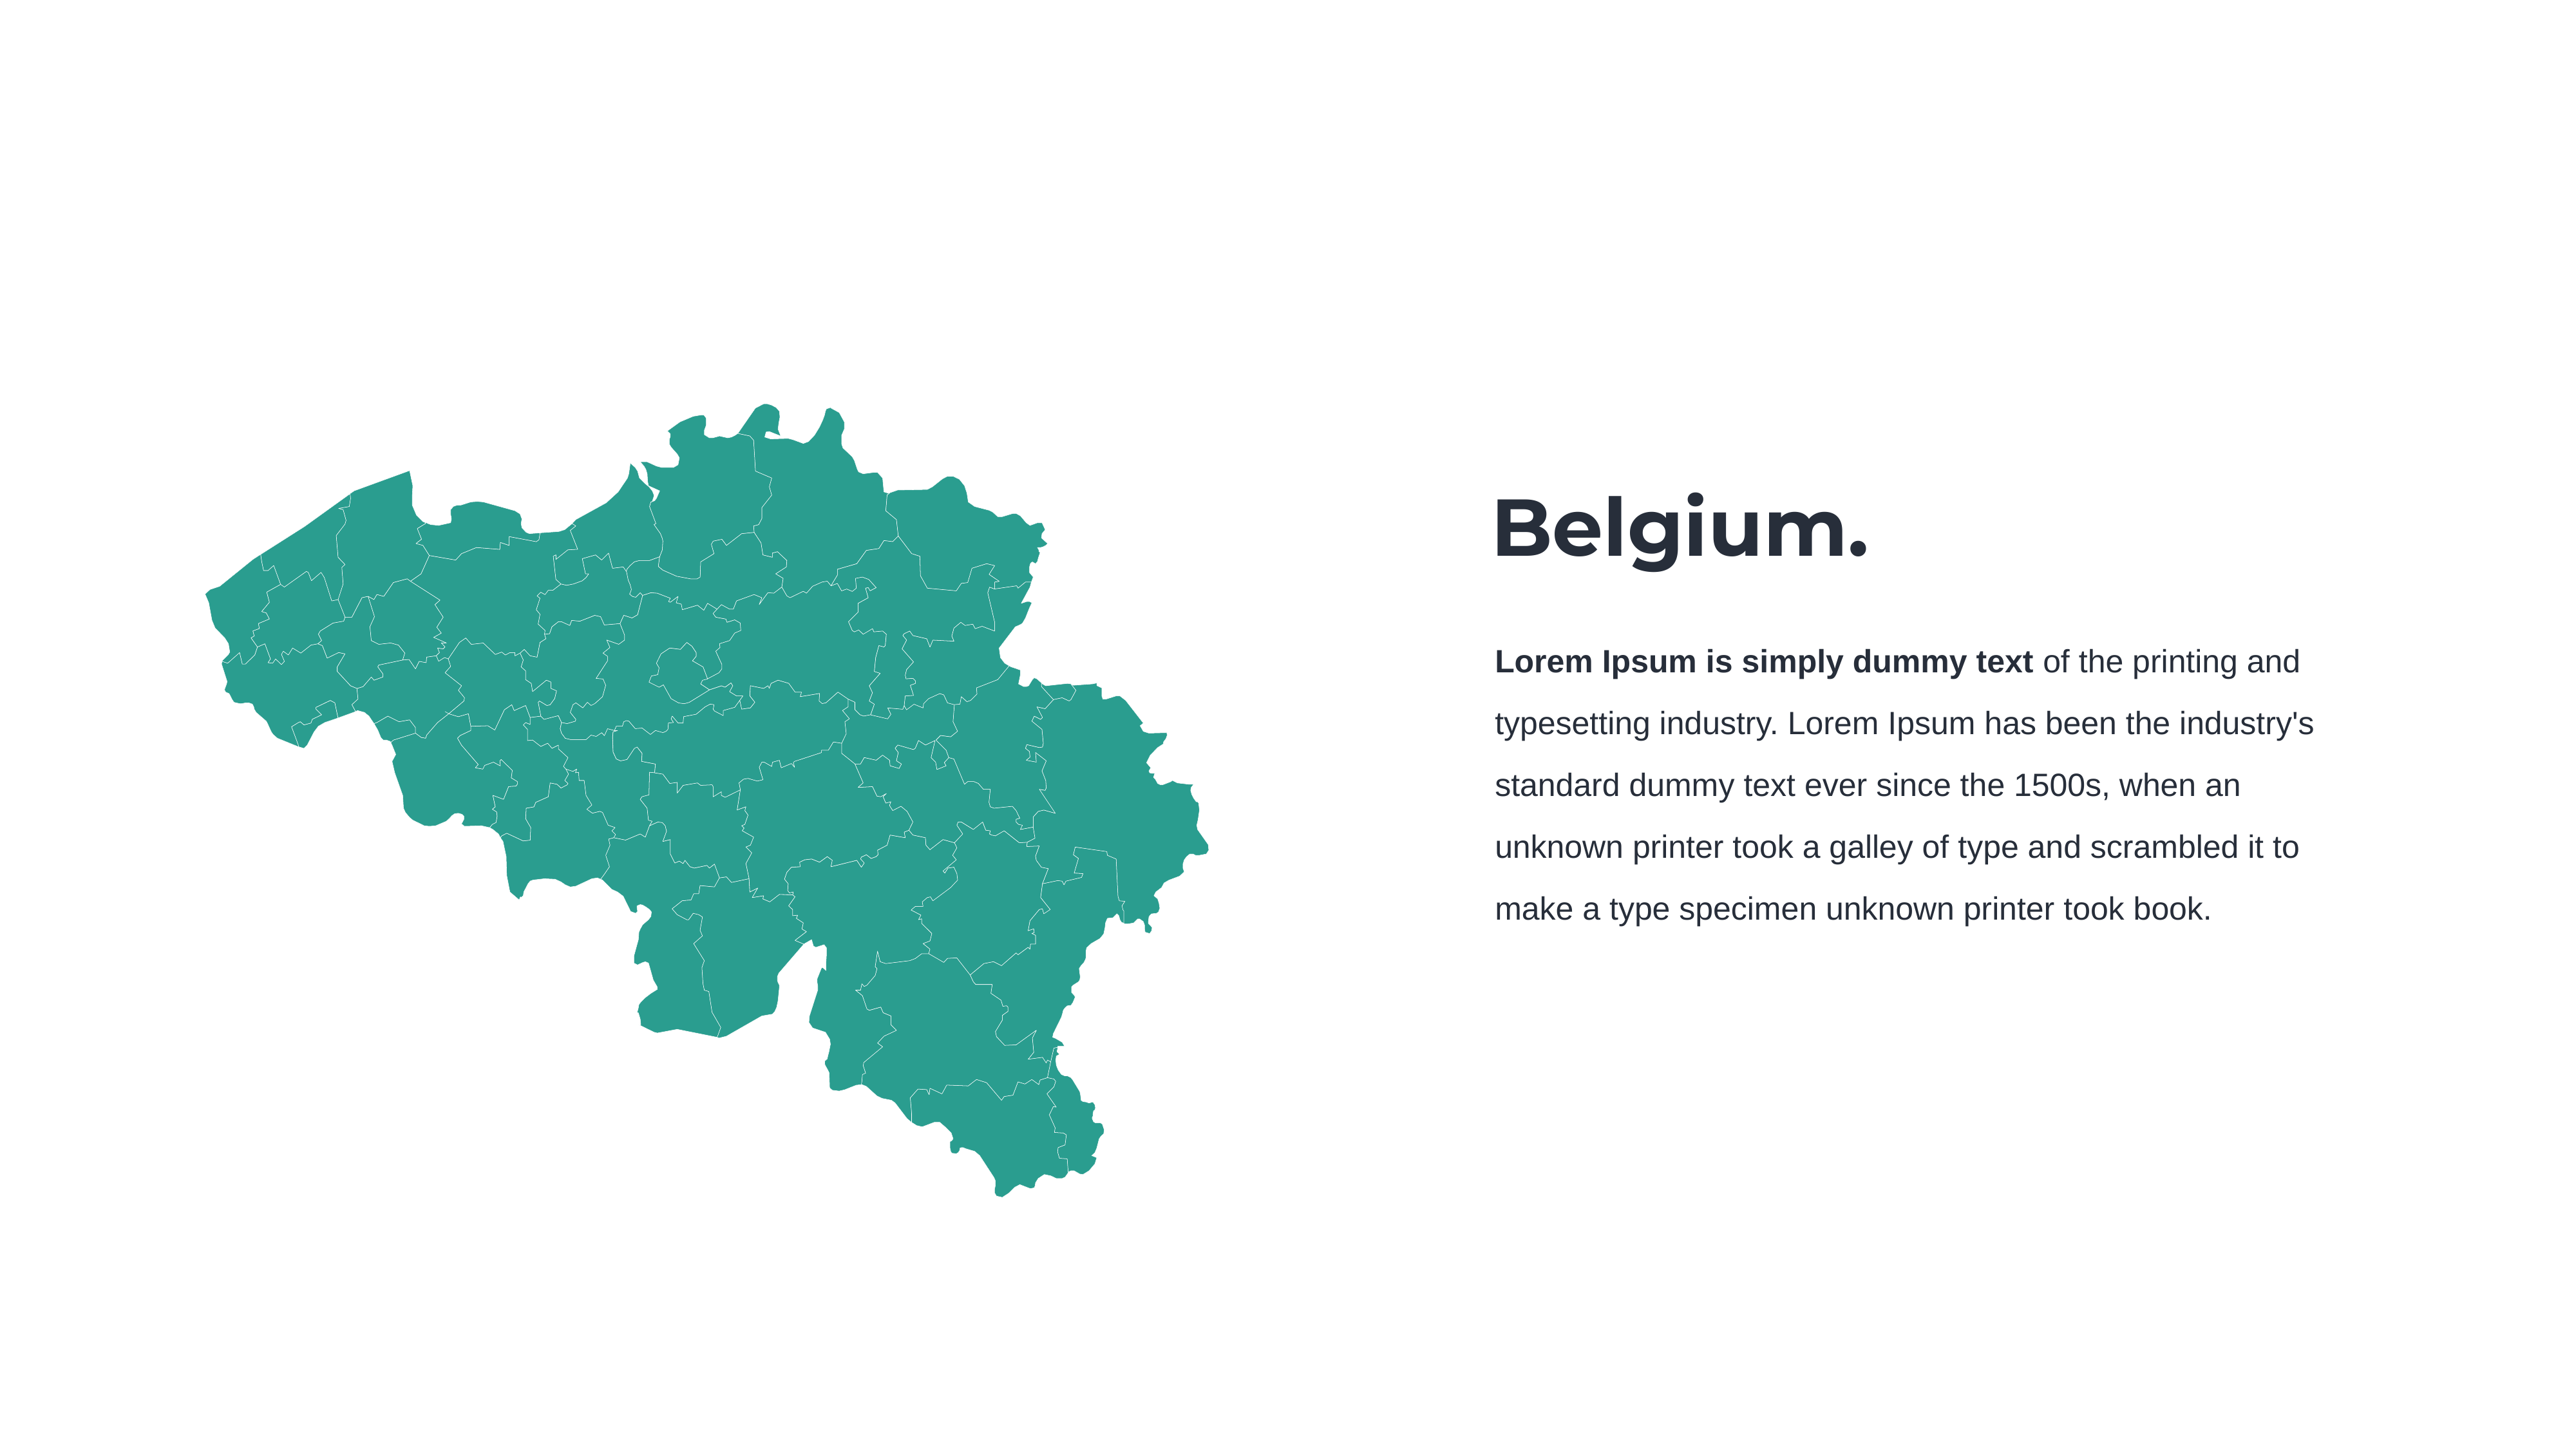

Belgium.
Lorem Ipsum is simply dummy text of the printing and typesetting industry. Lorem Ipsum has been the industry's standard dummy text ever since the 1500s, when an unknown printer took a galley of type and scrambled it to make a type specimen unknown printer took book.